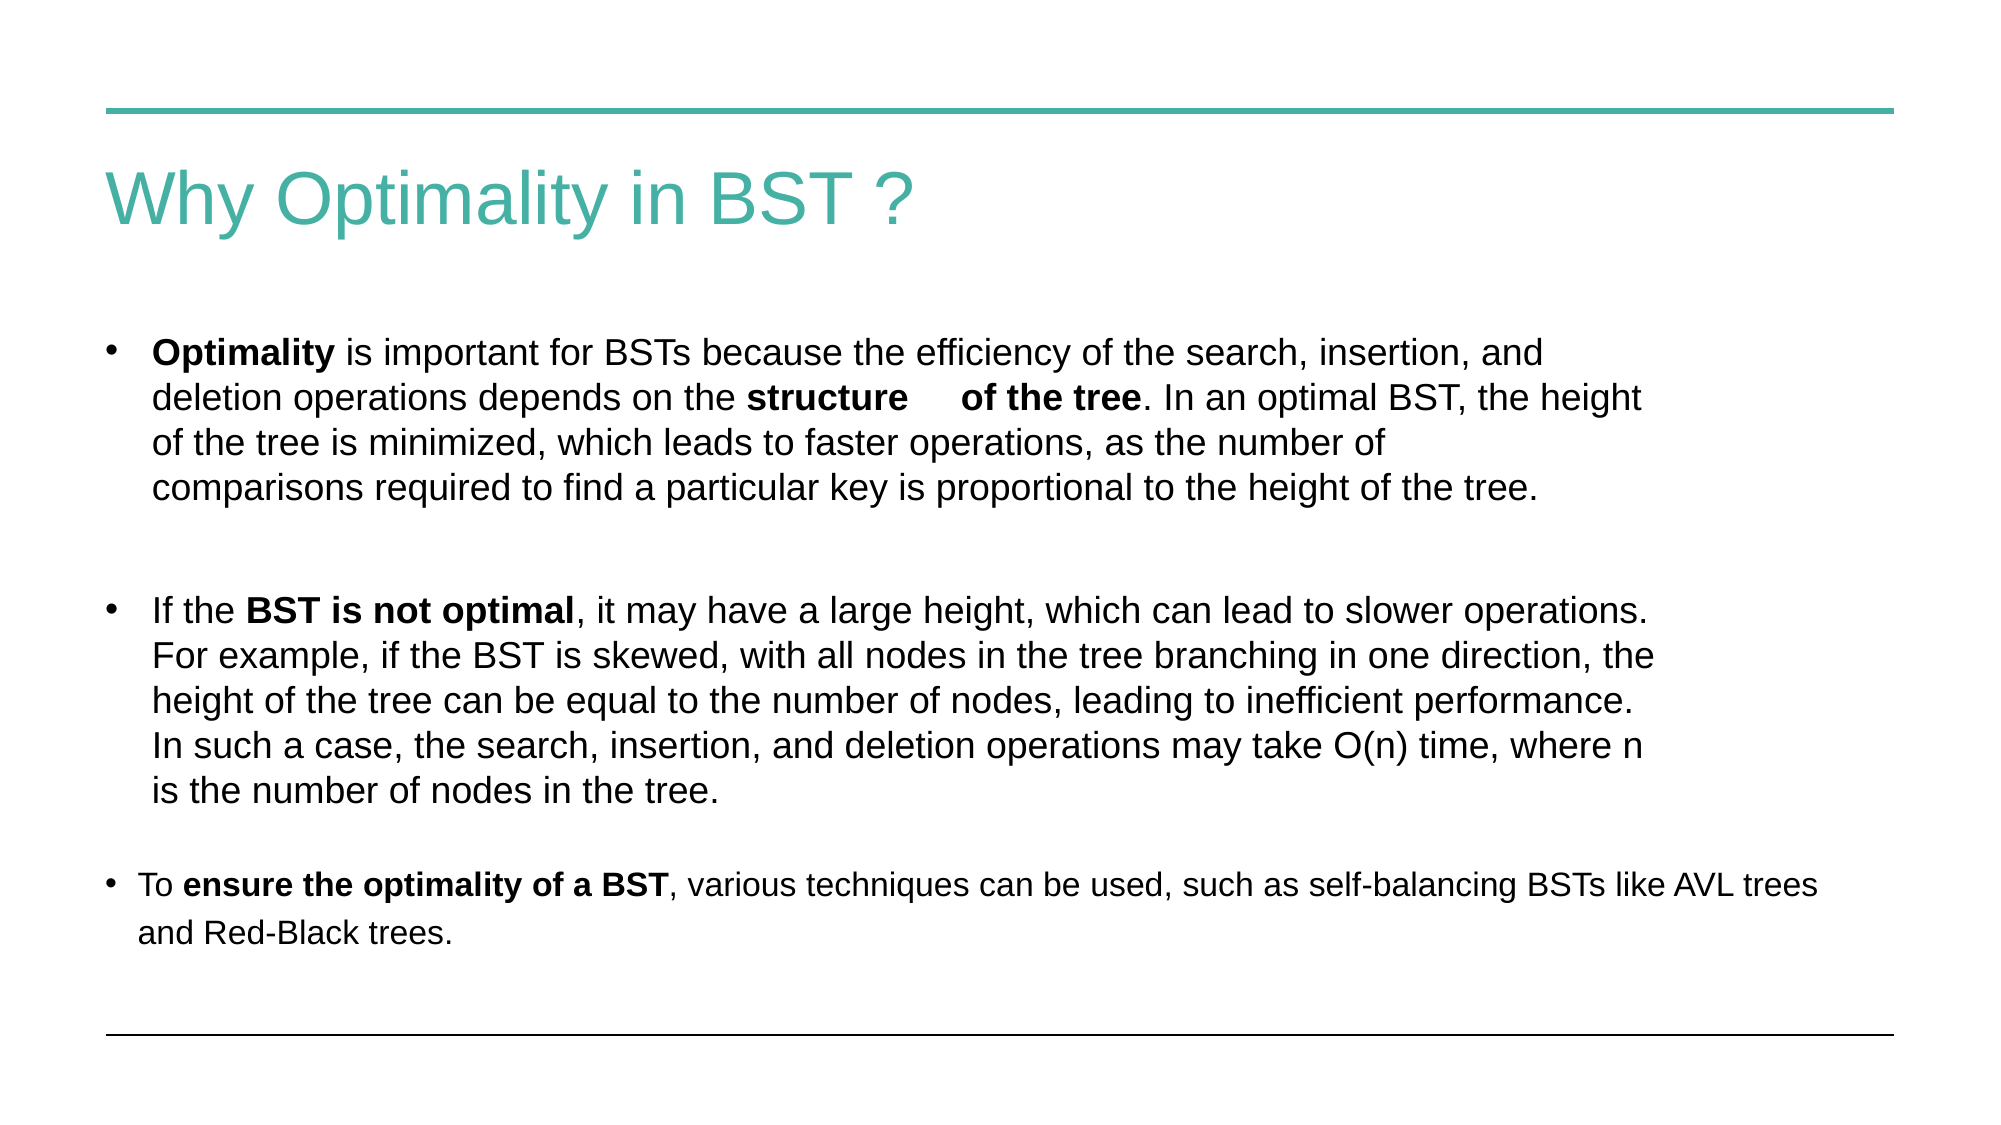

# Why Optimality in BST ?
Optimality is important for BSTs because the efficiency of the search, insertion, and deletion operations depends on the structure     of the tree. In an optimal BST, the height of the tree is minimized, which leads to faster operations, as the number of comparisons required to find a particular key is proportional to the height of the tree.
If the BST is not optimal, it may have a large height, which can lead to slower operations. For example, if the BST is skewed, with all nodes in the tree branching in one direction, the height of the tree can be equal to the number of nodes, leading to inefficient performance. In such a case, the search, insertion, and deletion operations may take O(n) time, where n is the number of nodes in the tree.
To ensure the optimality of a BST, various techniques can be used, such as self-balancing BSTs like AVL trees and Red-Black trees.